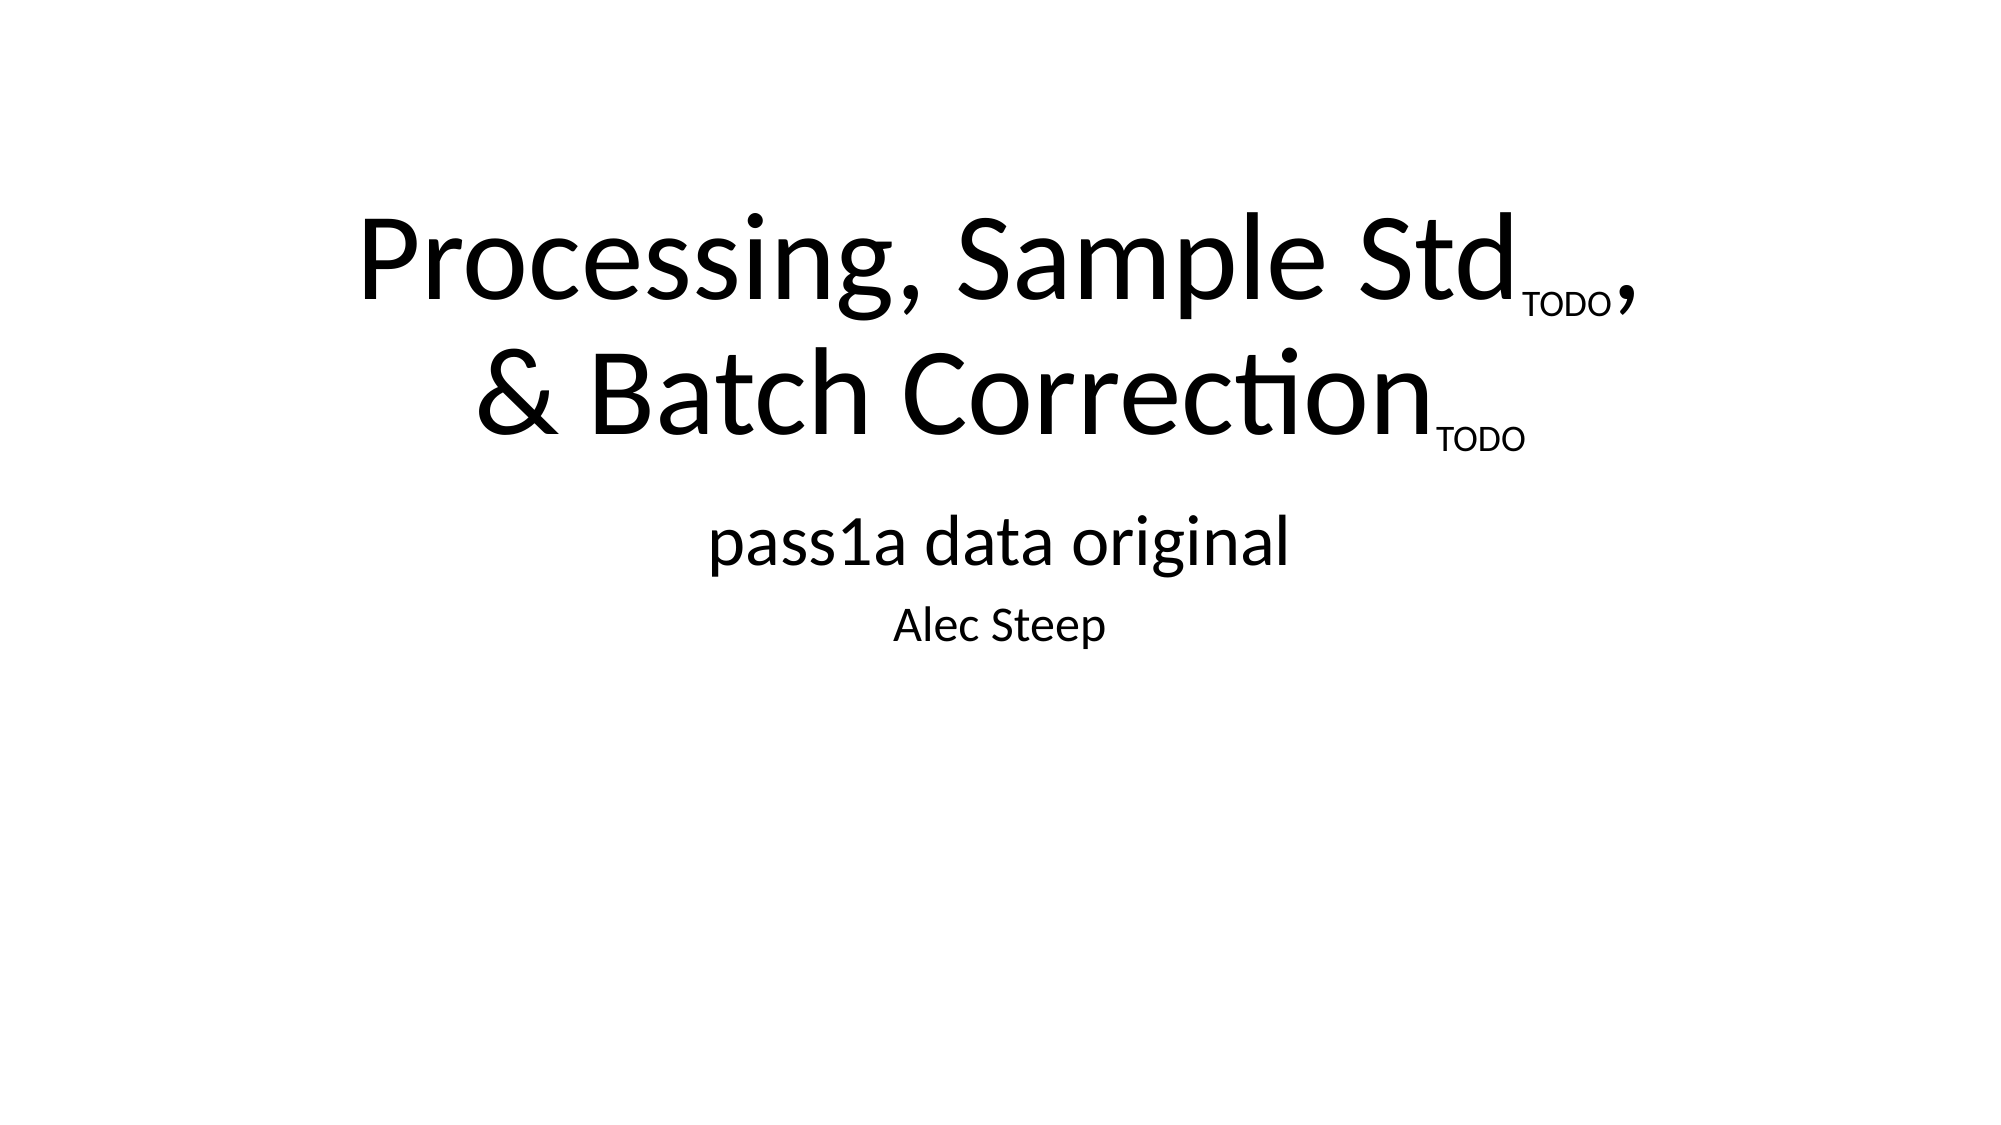

# Processing, Sample StdTODO, & Batch CorrectionTODO pass1a data original
Alec Steep